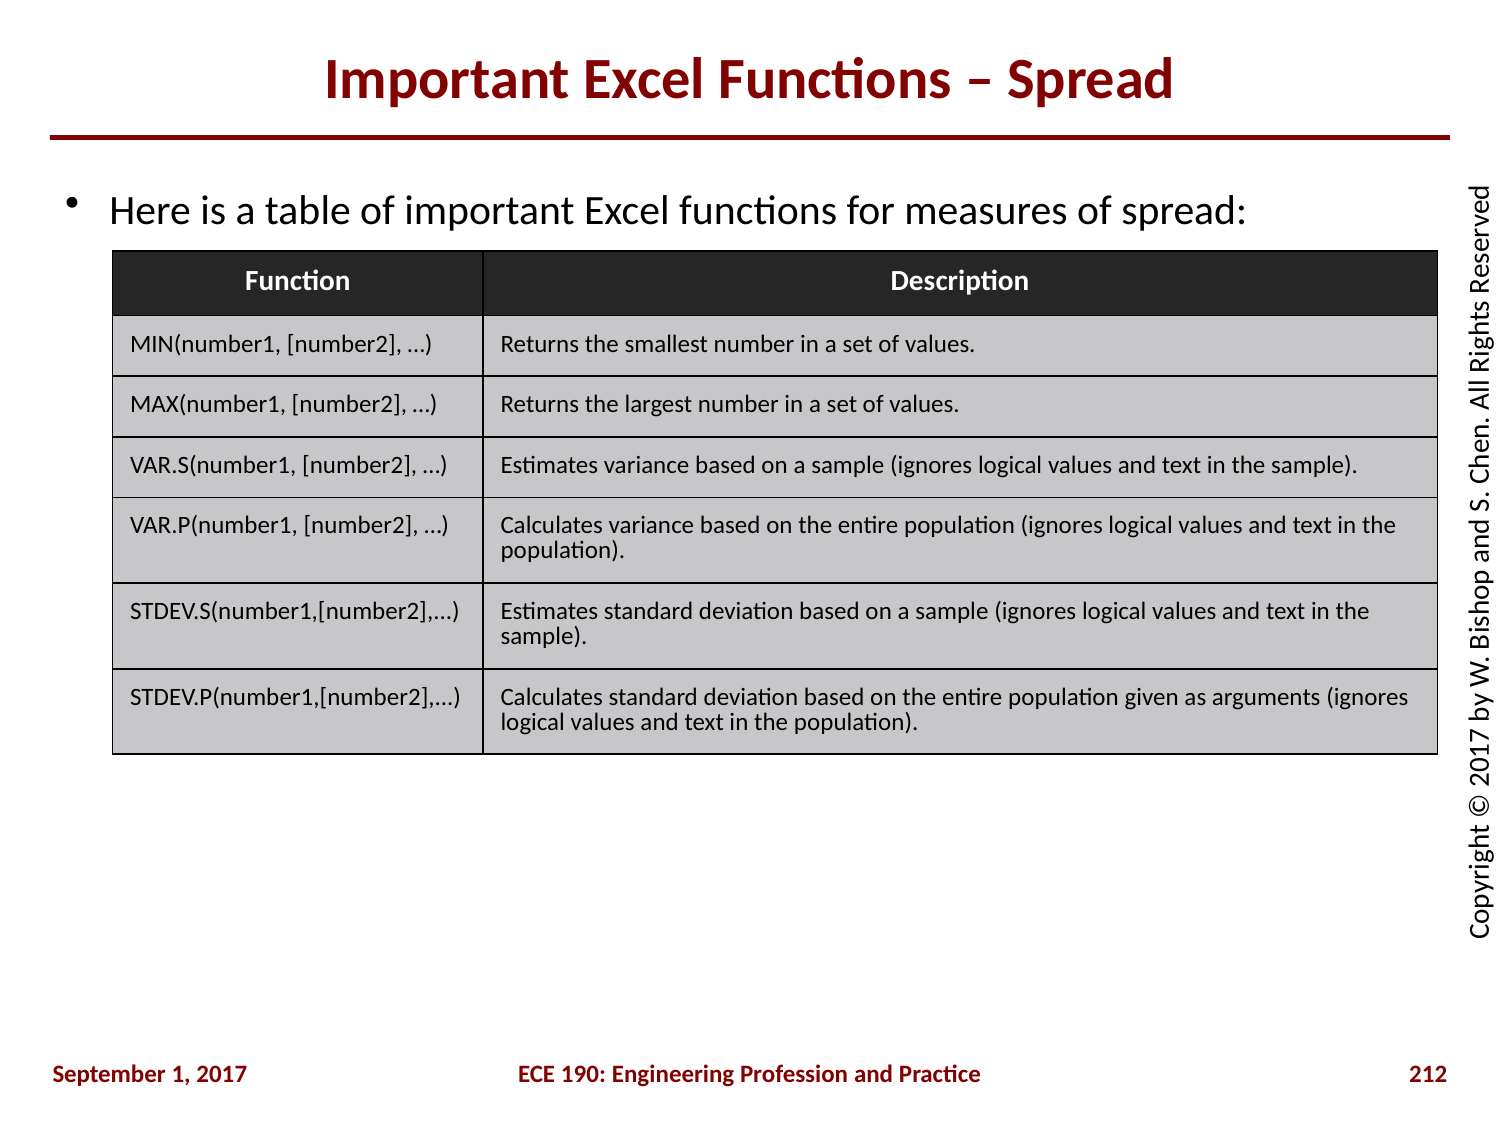

# Important Excel Functions – Spread
Here is a table of important Excel functions for measures of spread:
| Function | Description |
| --- | --- |
| MIN(number1, [number2], …) | Returns the smallest number in a set of values. |
| MAX(number1, [number2], …) | Returns the largest number in a set of values. |
| VAR.S(number1, [number2], …) | Estimates variance based on a sample (ignores logical values and text in the sample). |
| VAR.P(number1, [number2], …) | Calculates variance based on the entire population (ignores logical values and text in the population). |
| STDEV.S(number1,[number2],...) | Estimates standard deviation based on a sample (ignores logical values and text in the sample). |
| STDEV.P(number1,[number2],...) | Calculates standard deviation based on the entire population given as arguments (ignores logical values and text in the population). |
September 1, 2017
ECE 190: Engineering Profession and Practice
212